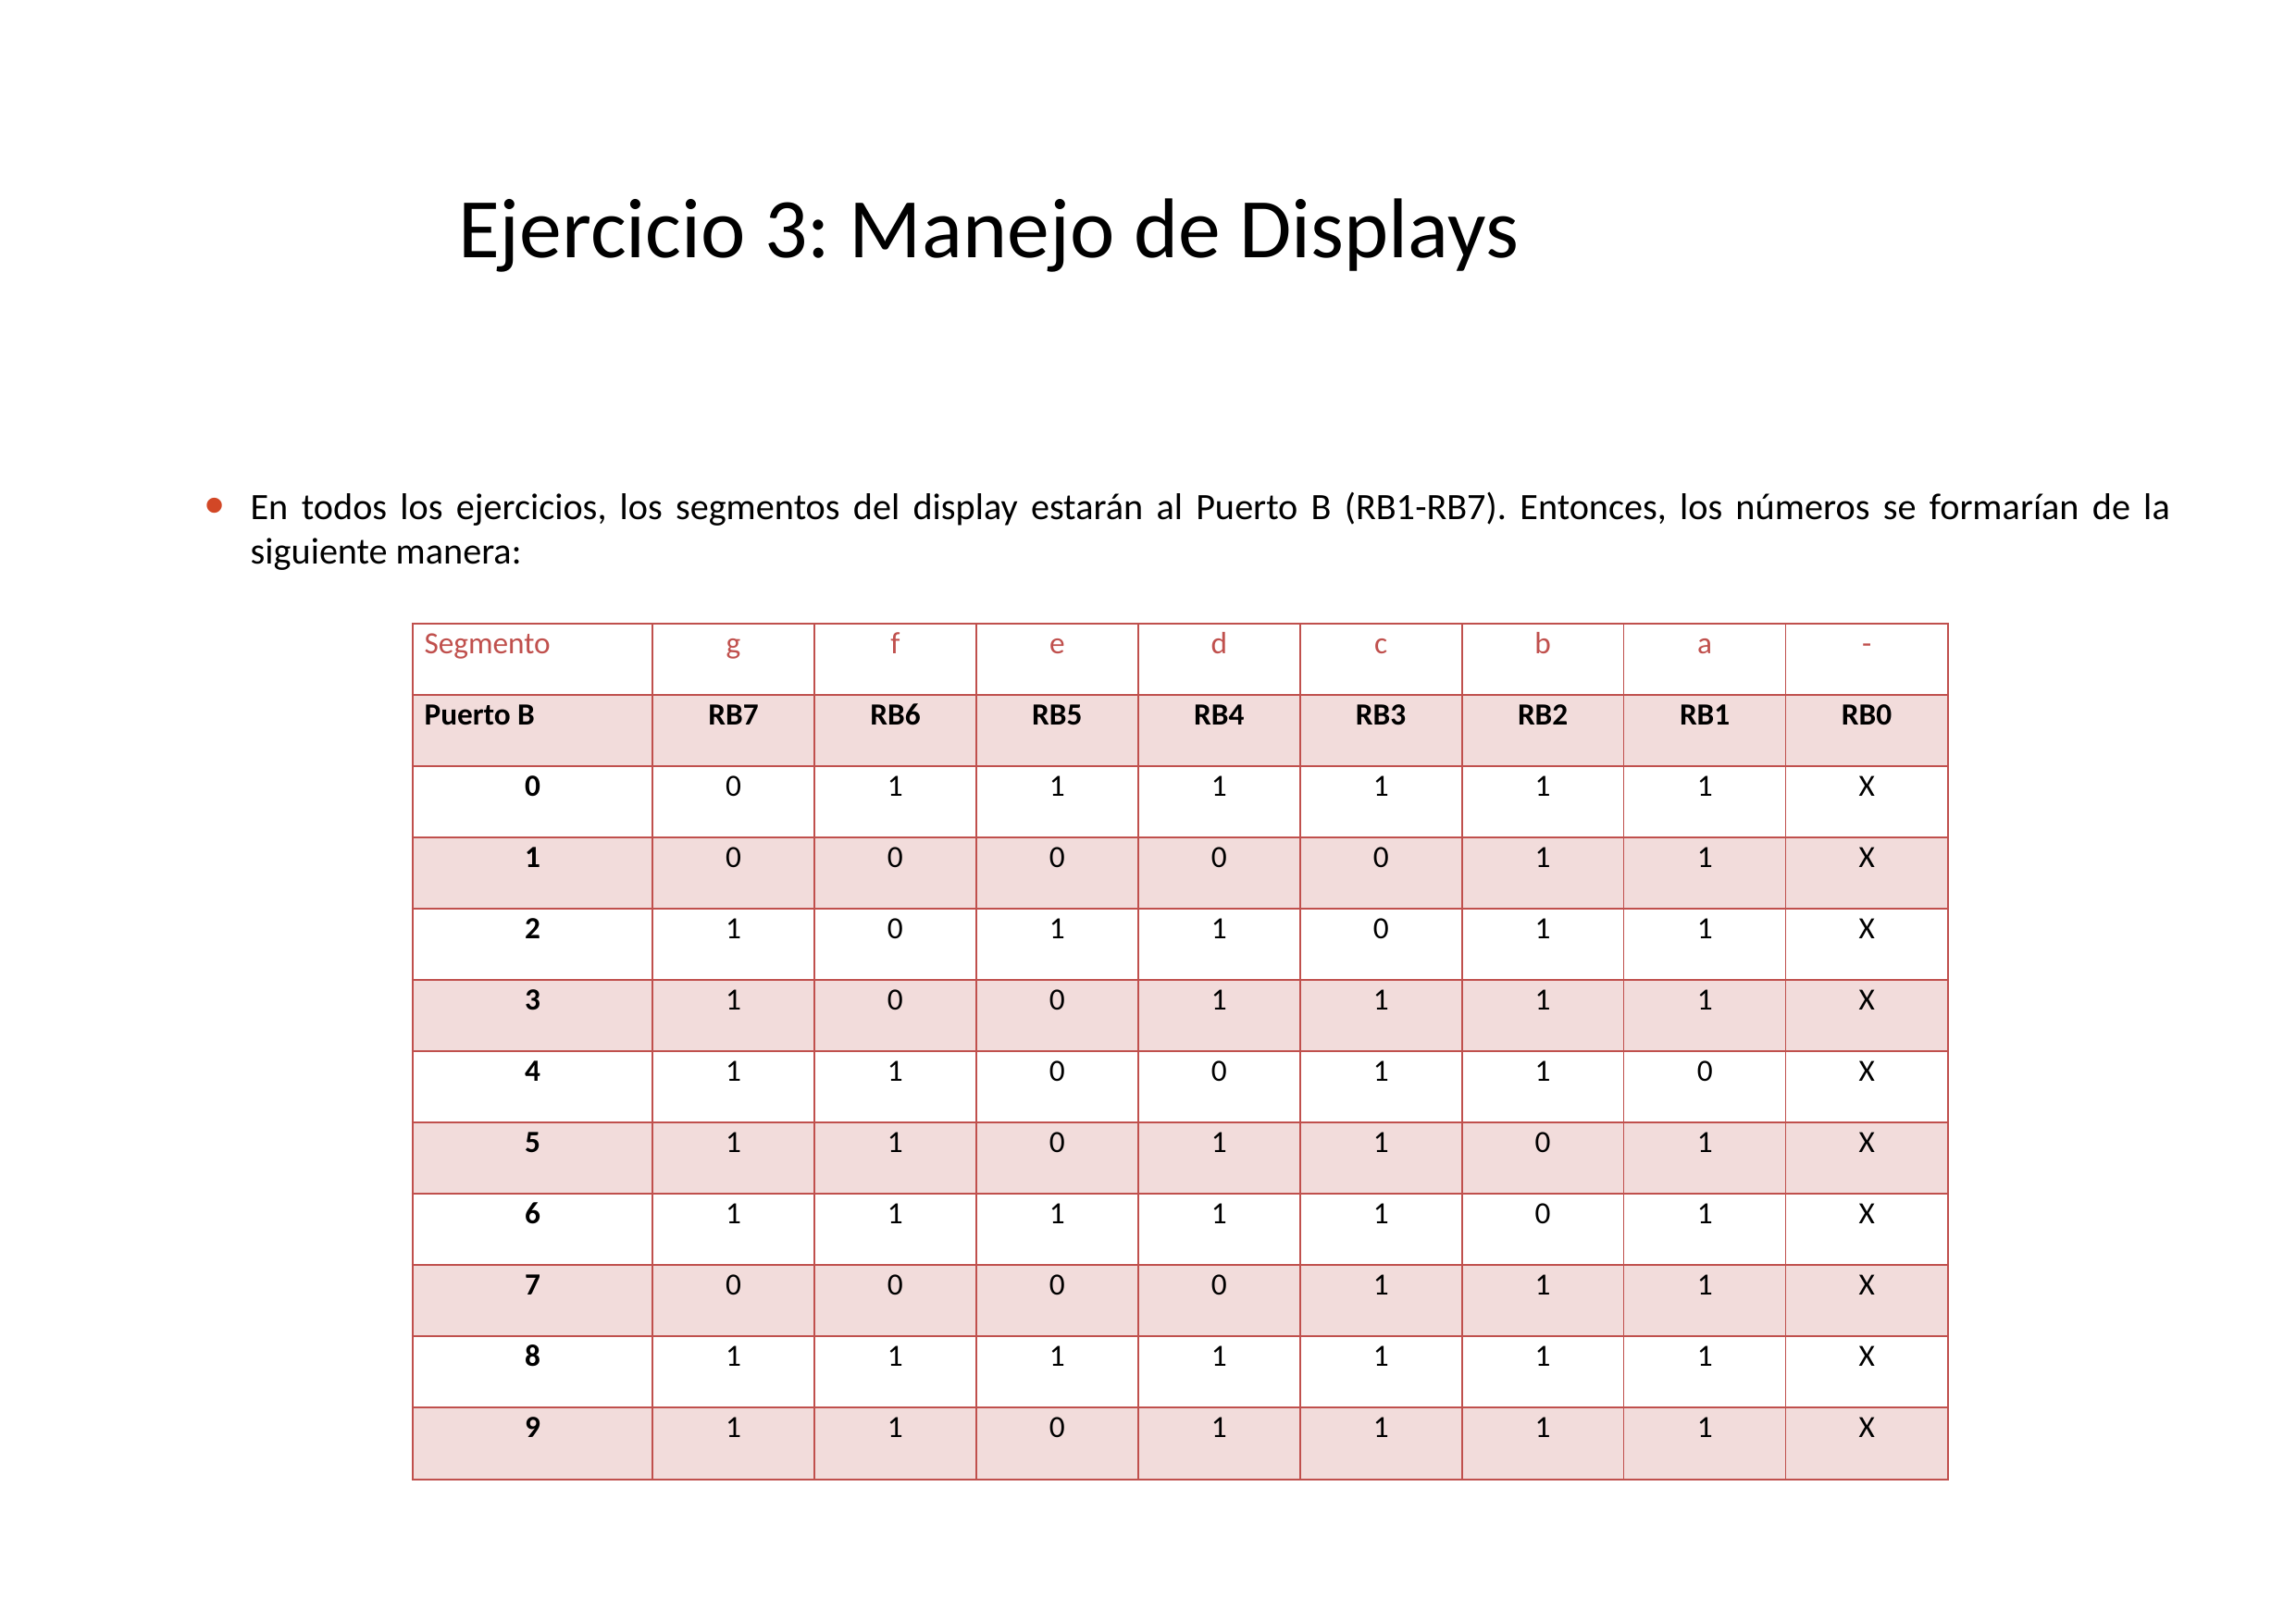

# Ejercicio 3: Manejo de Displays
En todos los ejercicios, los segmentos del display estarán al Puerto B (RB1-RB7). Entonces, los números se formarían de la siguiente manera:

| Segmento | g | f | e | d | c | b | a | - |
| --- | --- | --- | --- | --- | --- | --- | --- | --- |
| Puerto B | RB7 | RB6 | RB5 | RB4 | RB3 | RB2 | RB1 | RB0 |
| 0 | 0 | 1 | 1 | 1 | 1 | 1 | 1 | X |
| 1 | 0 | 0 | 0 | 0 | 0 | 1 | 1 | X |
| 2 | 1 | 0 | 1 | 1 | 0 | 1 | 1 | X |
| 3 | 1 | 0 | 0 | 1 | 1 | 1 | 1 | X |
| 4 | 1 | 1 | 0 | 0 | 1 | 1 | 0 | X |
| 5 | 1 | 1 | 0 | 1 | 1 | 0 | 1 | X |
| 6 | 1 | 1 | 1 | 1 | 1 | 0 | 1 | X |
| 7 | 0 | 0 | 0 | 0 | 1 | 1 | 1 | X |
| 8 | 1 | 1 | 1 | 1 | 1 | 1 | 1 | X |
| 9 | 1 | 1 | 0 | 1 | 1 | 1 | 1 | X |